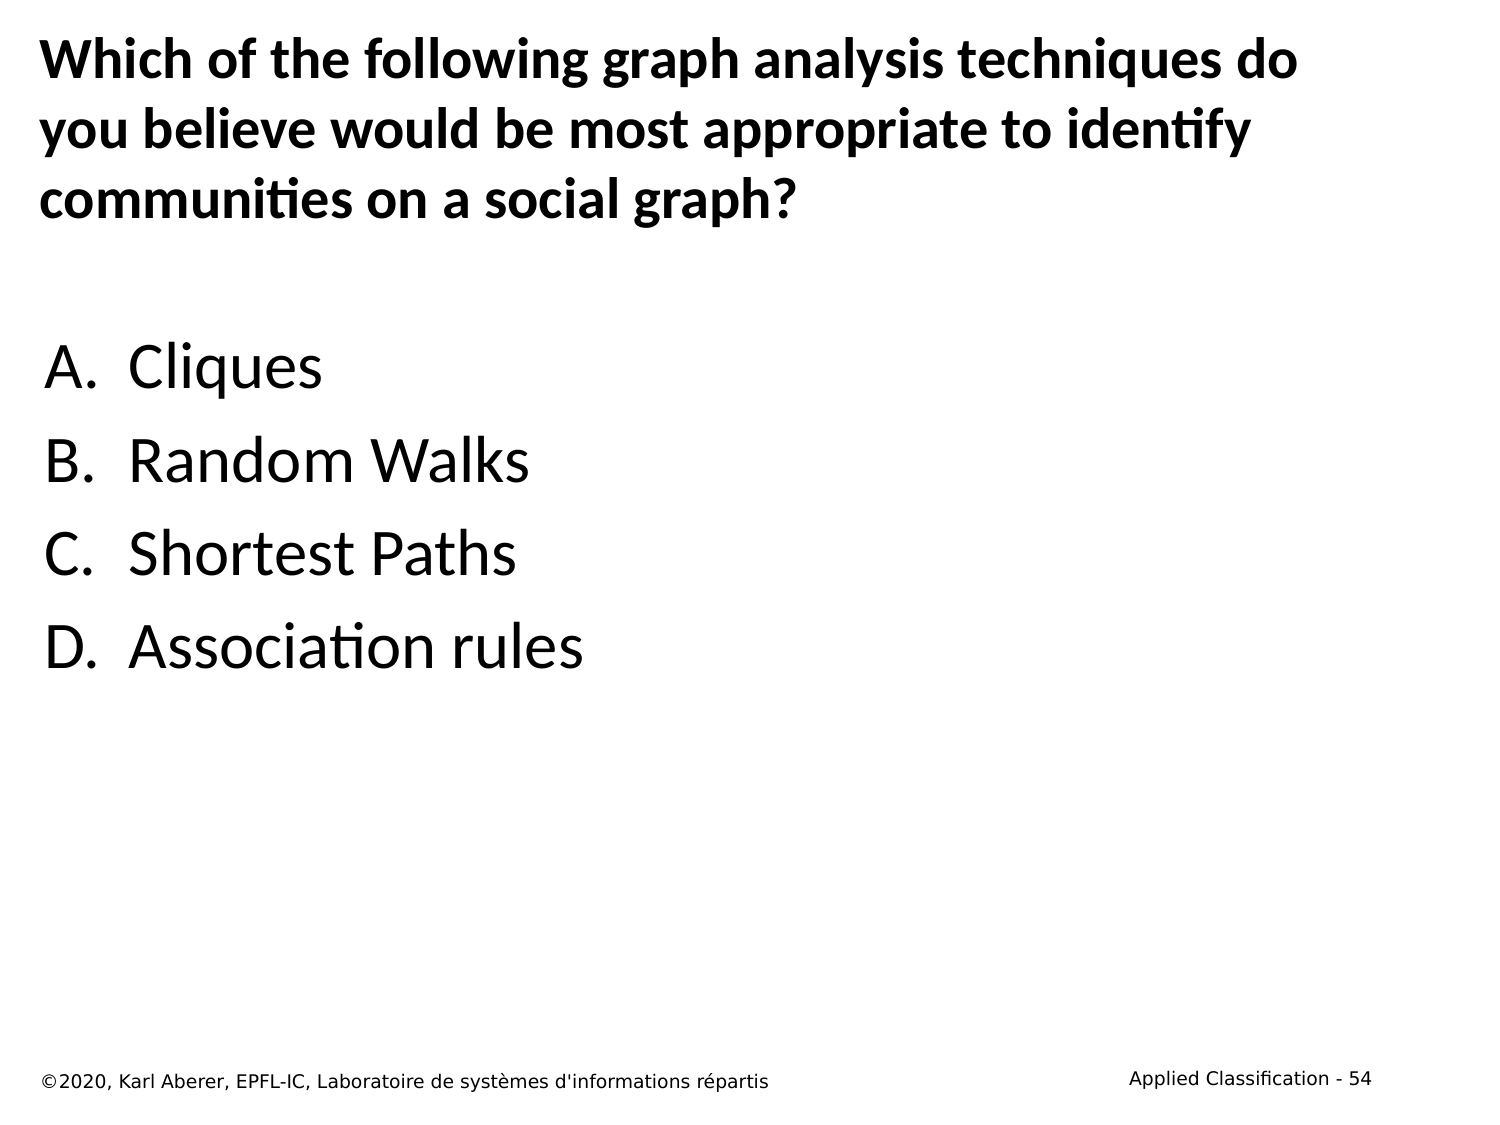

# Which of the following graph analysis techniques do you believe would be most appropriate to identify communities on a social graph?
Cliques
Random Walks
Shortest Paths
Association rules
©2020, Karl Aberer, EPFL-IC, Laboratoire de systèmes d'informations répartis